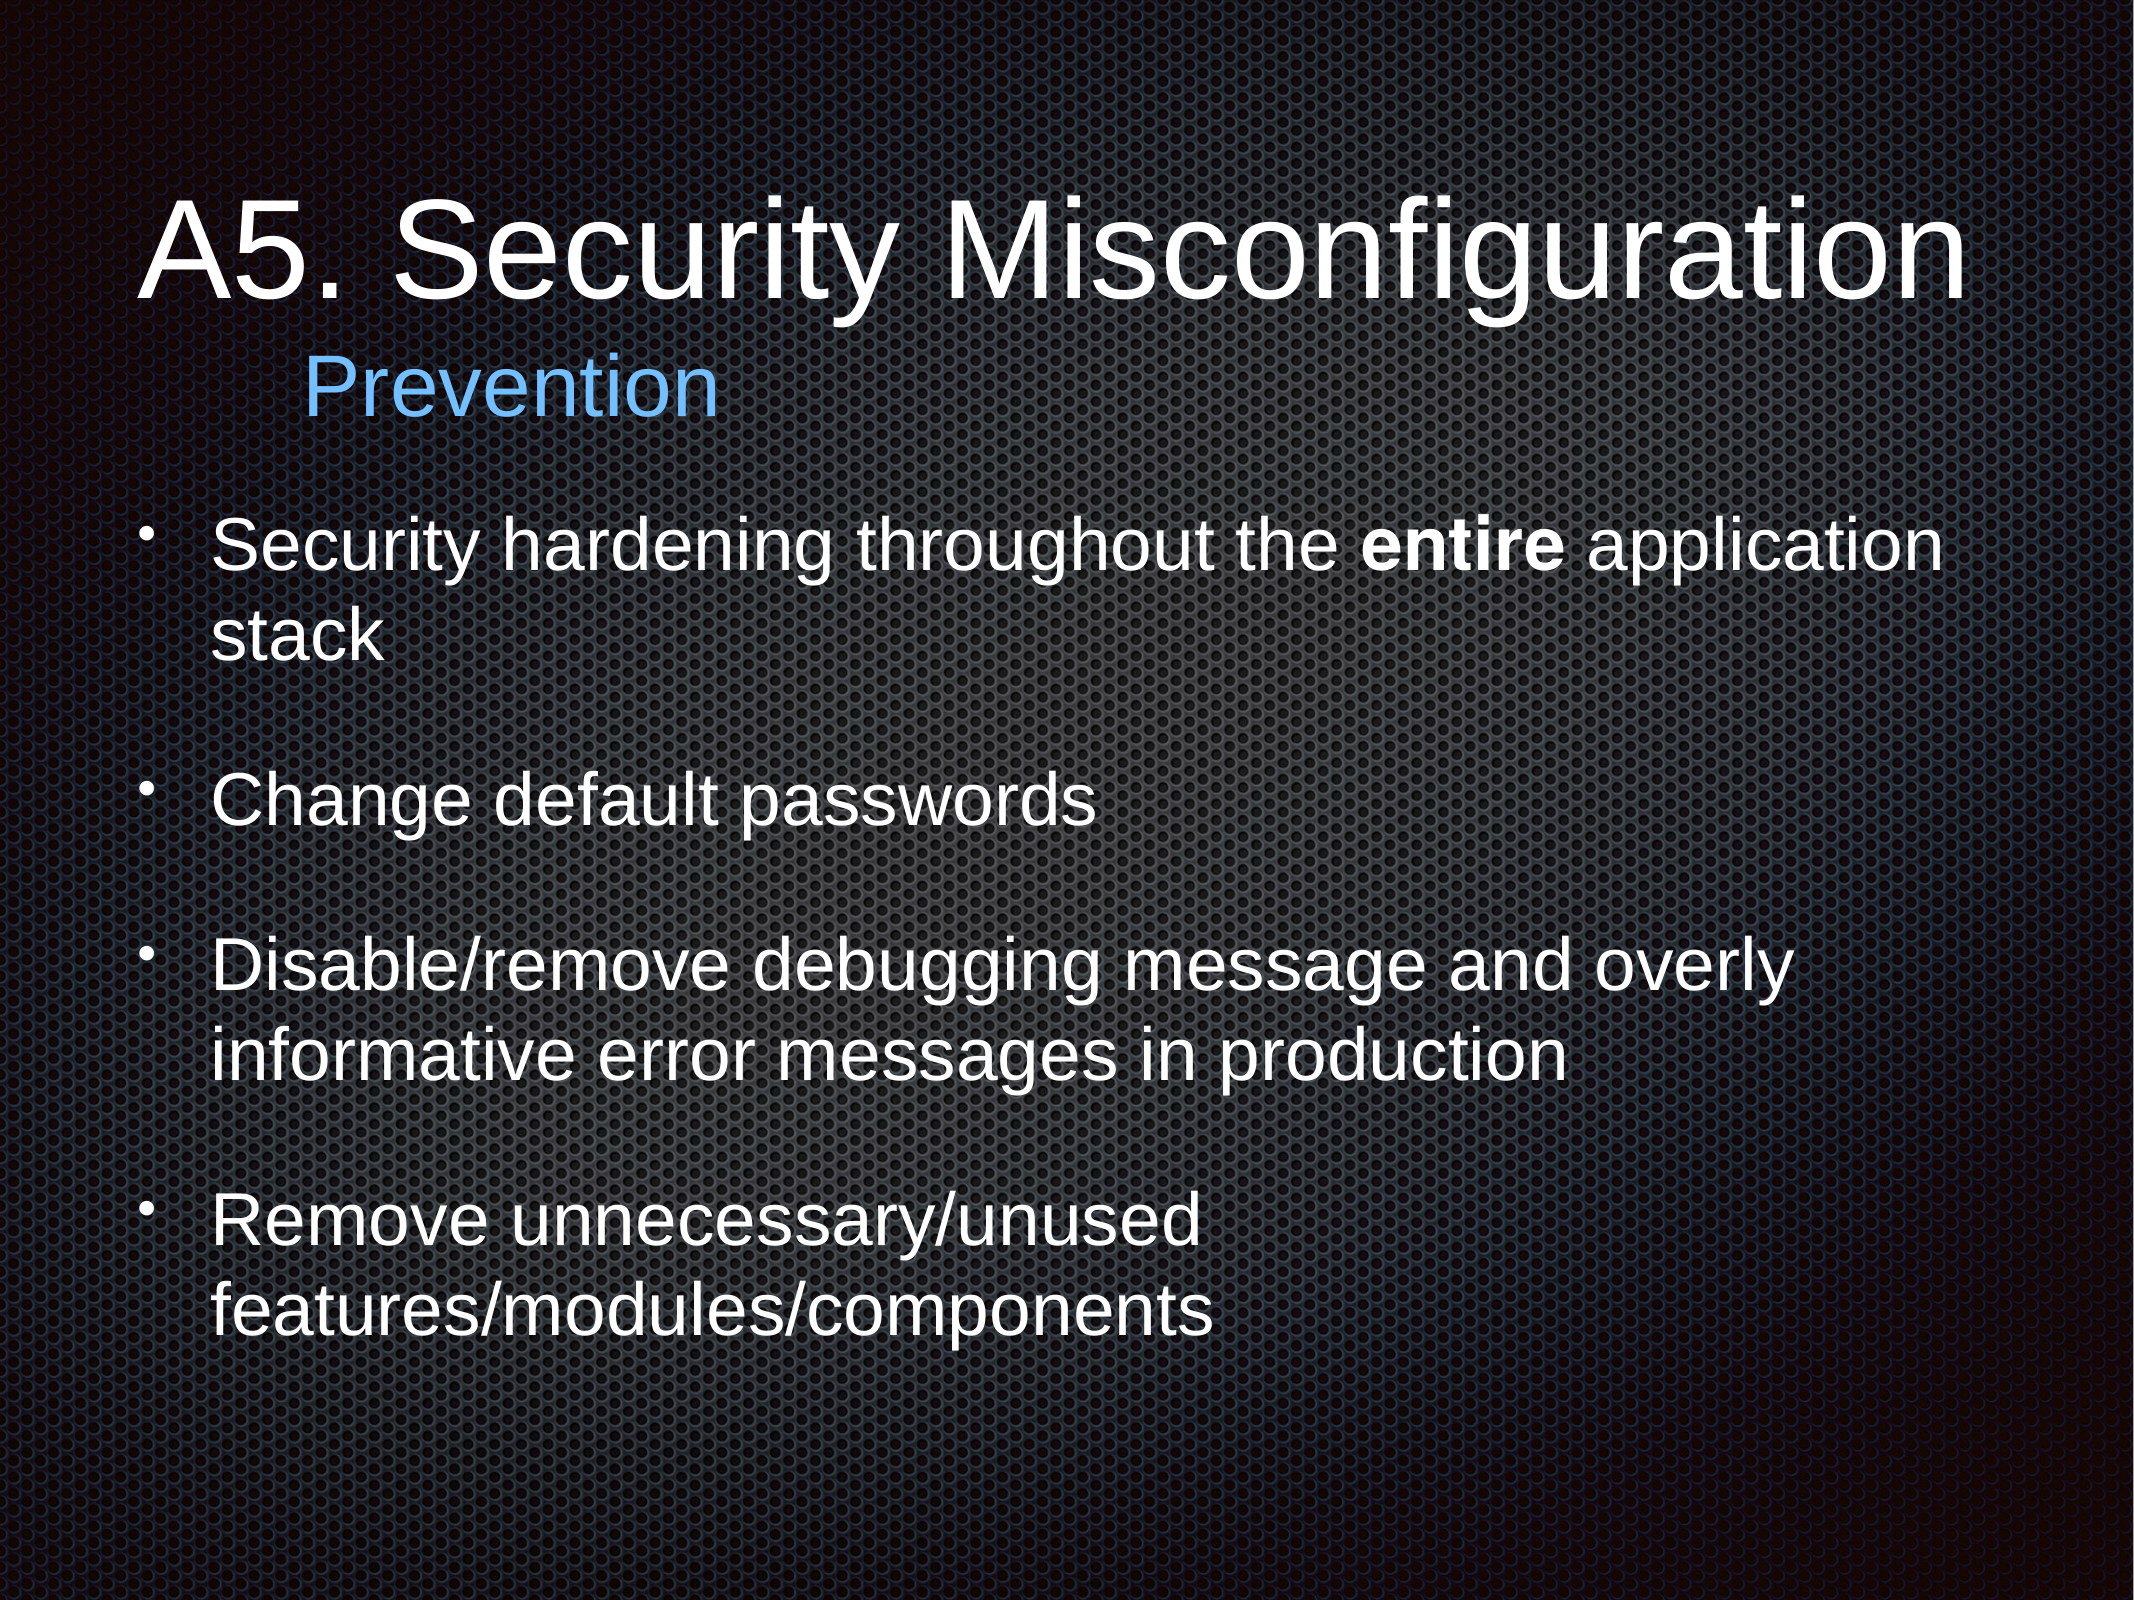

# A5. Security Misconfiguration
Prevention
Security hardening throughout the entire application stack
Change default passwords
Disable/remove debugging message and overly informative error messages in production
Remove unnecessary/unused features/modules/components